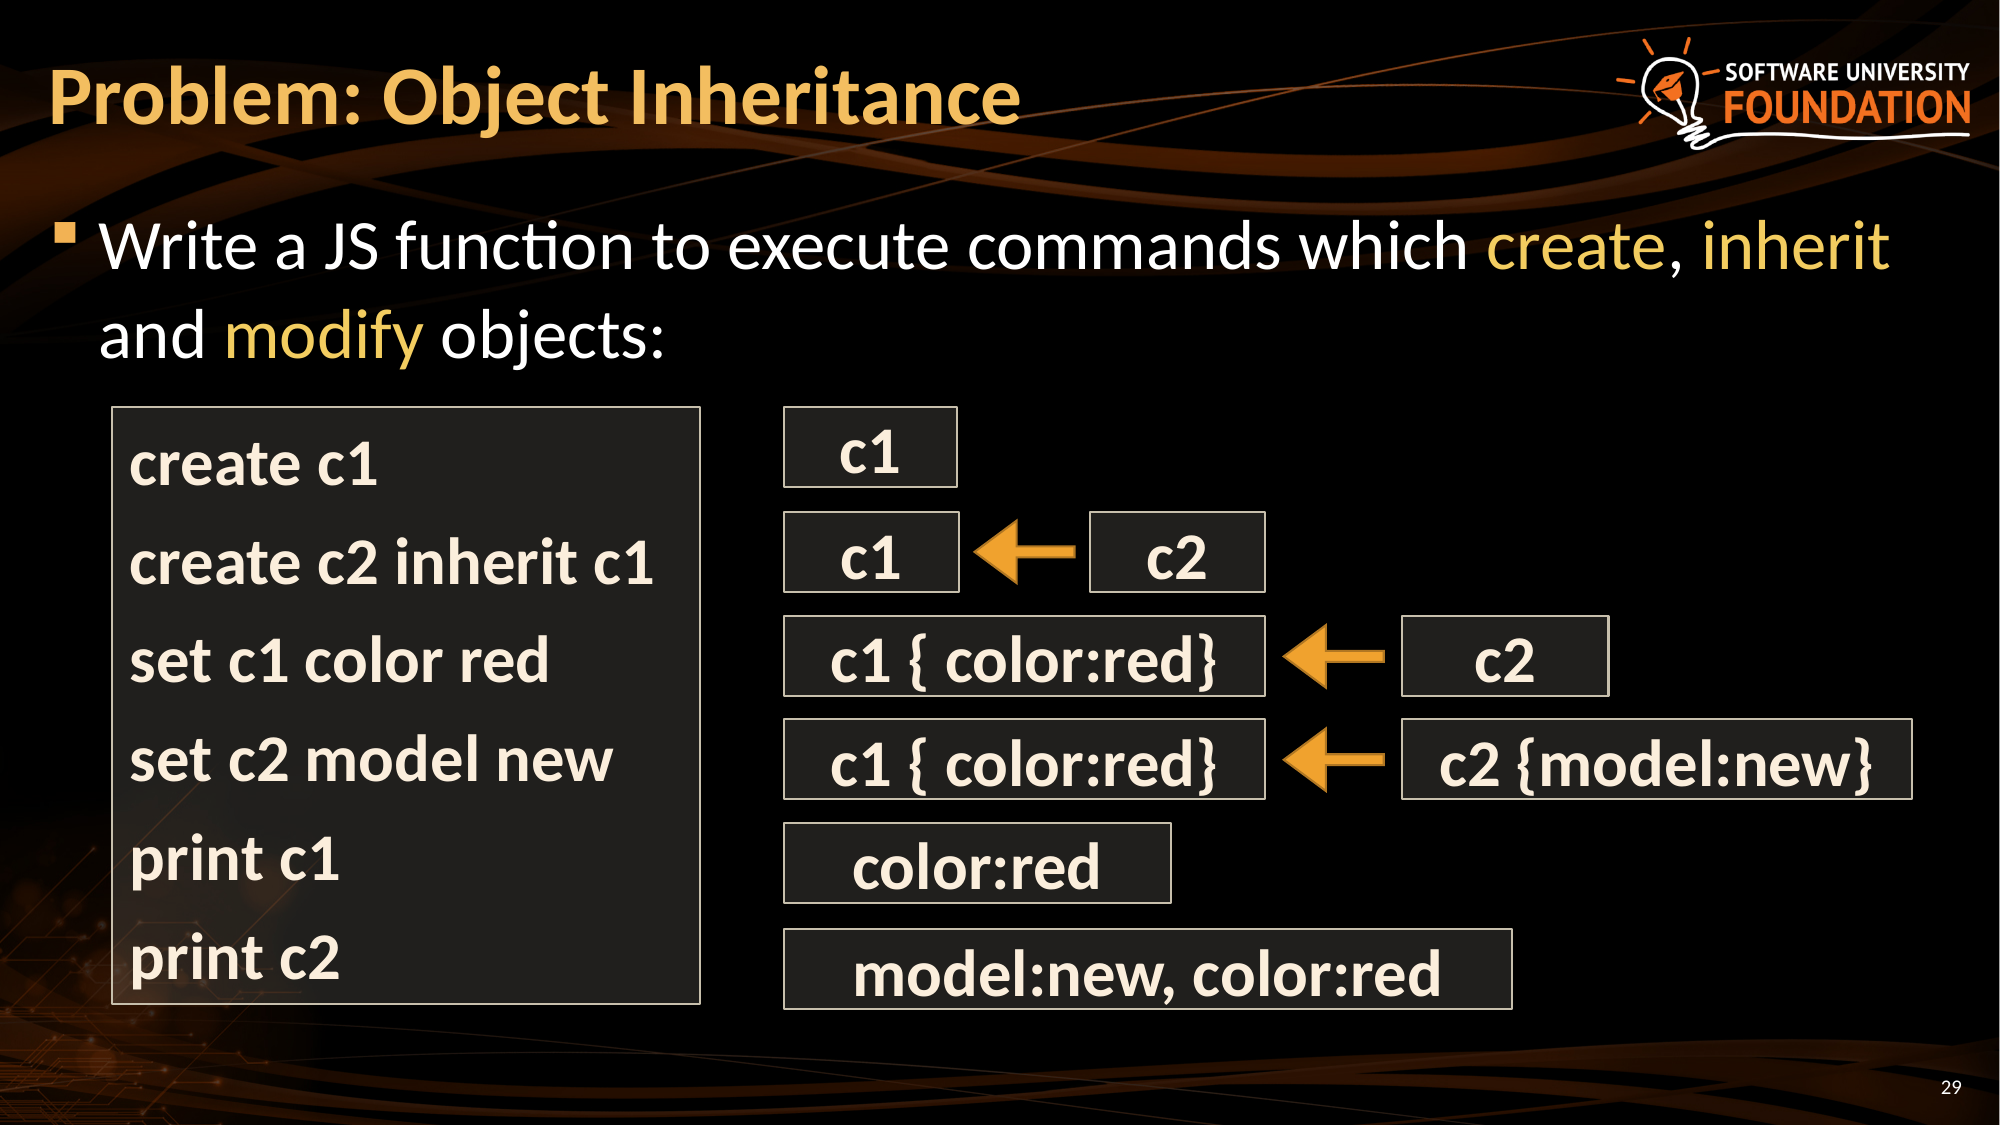

# Problem: Object Inheritance
Write a JS function to execute commands which create, inherit and modify objects:
create c1
create c2 inherit c1
set c1 color red
set c2 model new
print c1
print c2
c1
c2
c1

c2
c1 { color:red}

c1 { color:red}
c2 {model:new}

color:red
model:new, color:red
29